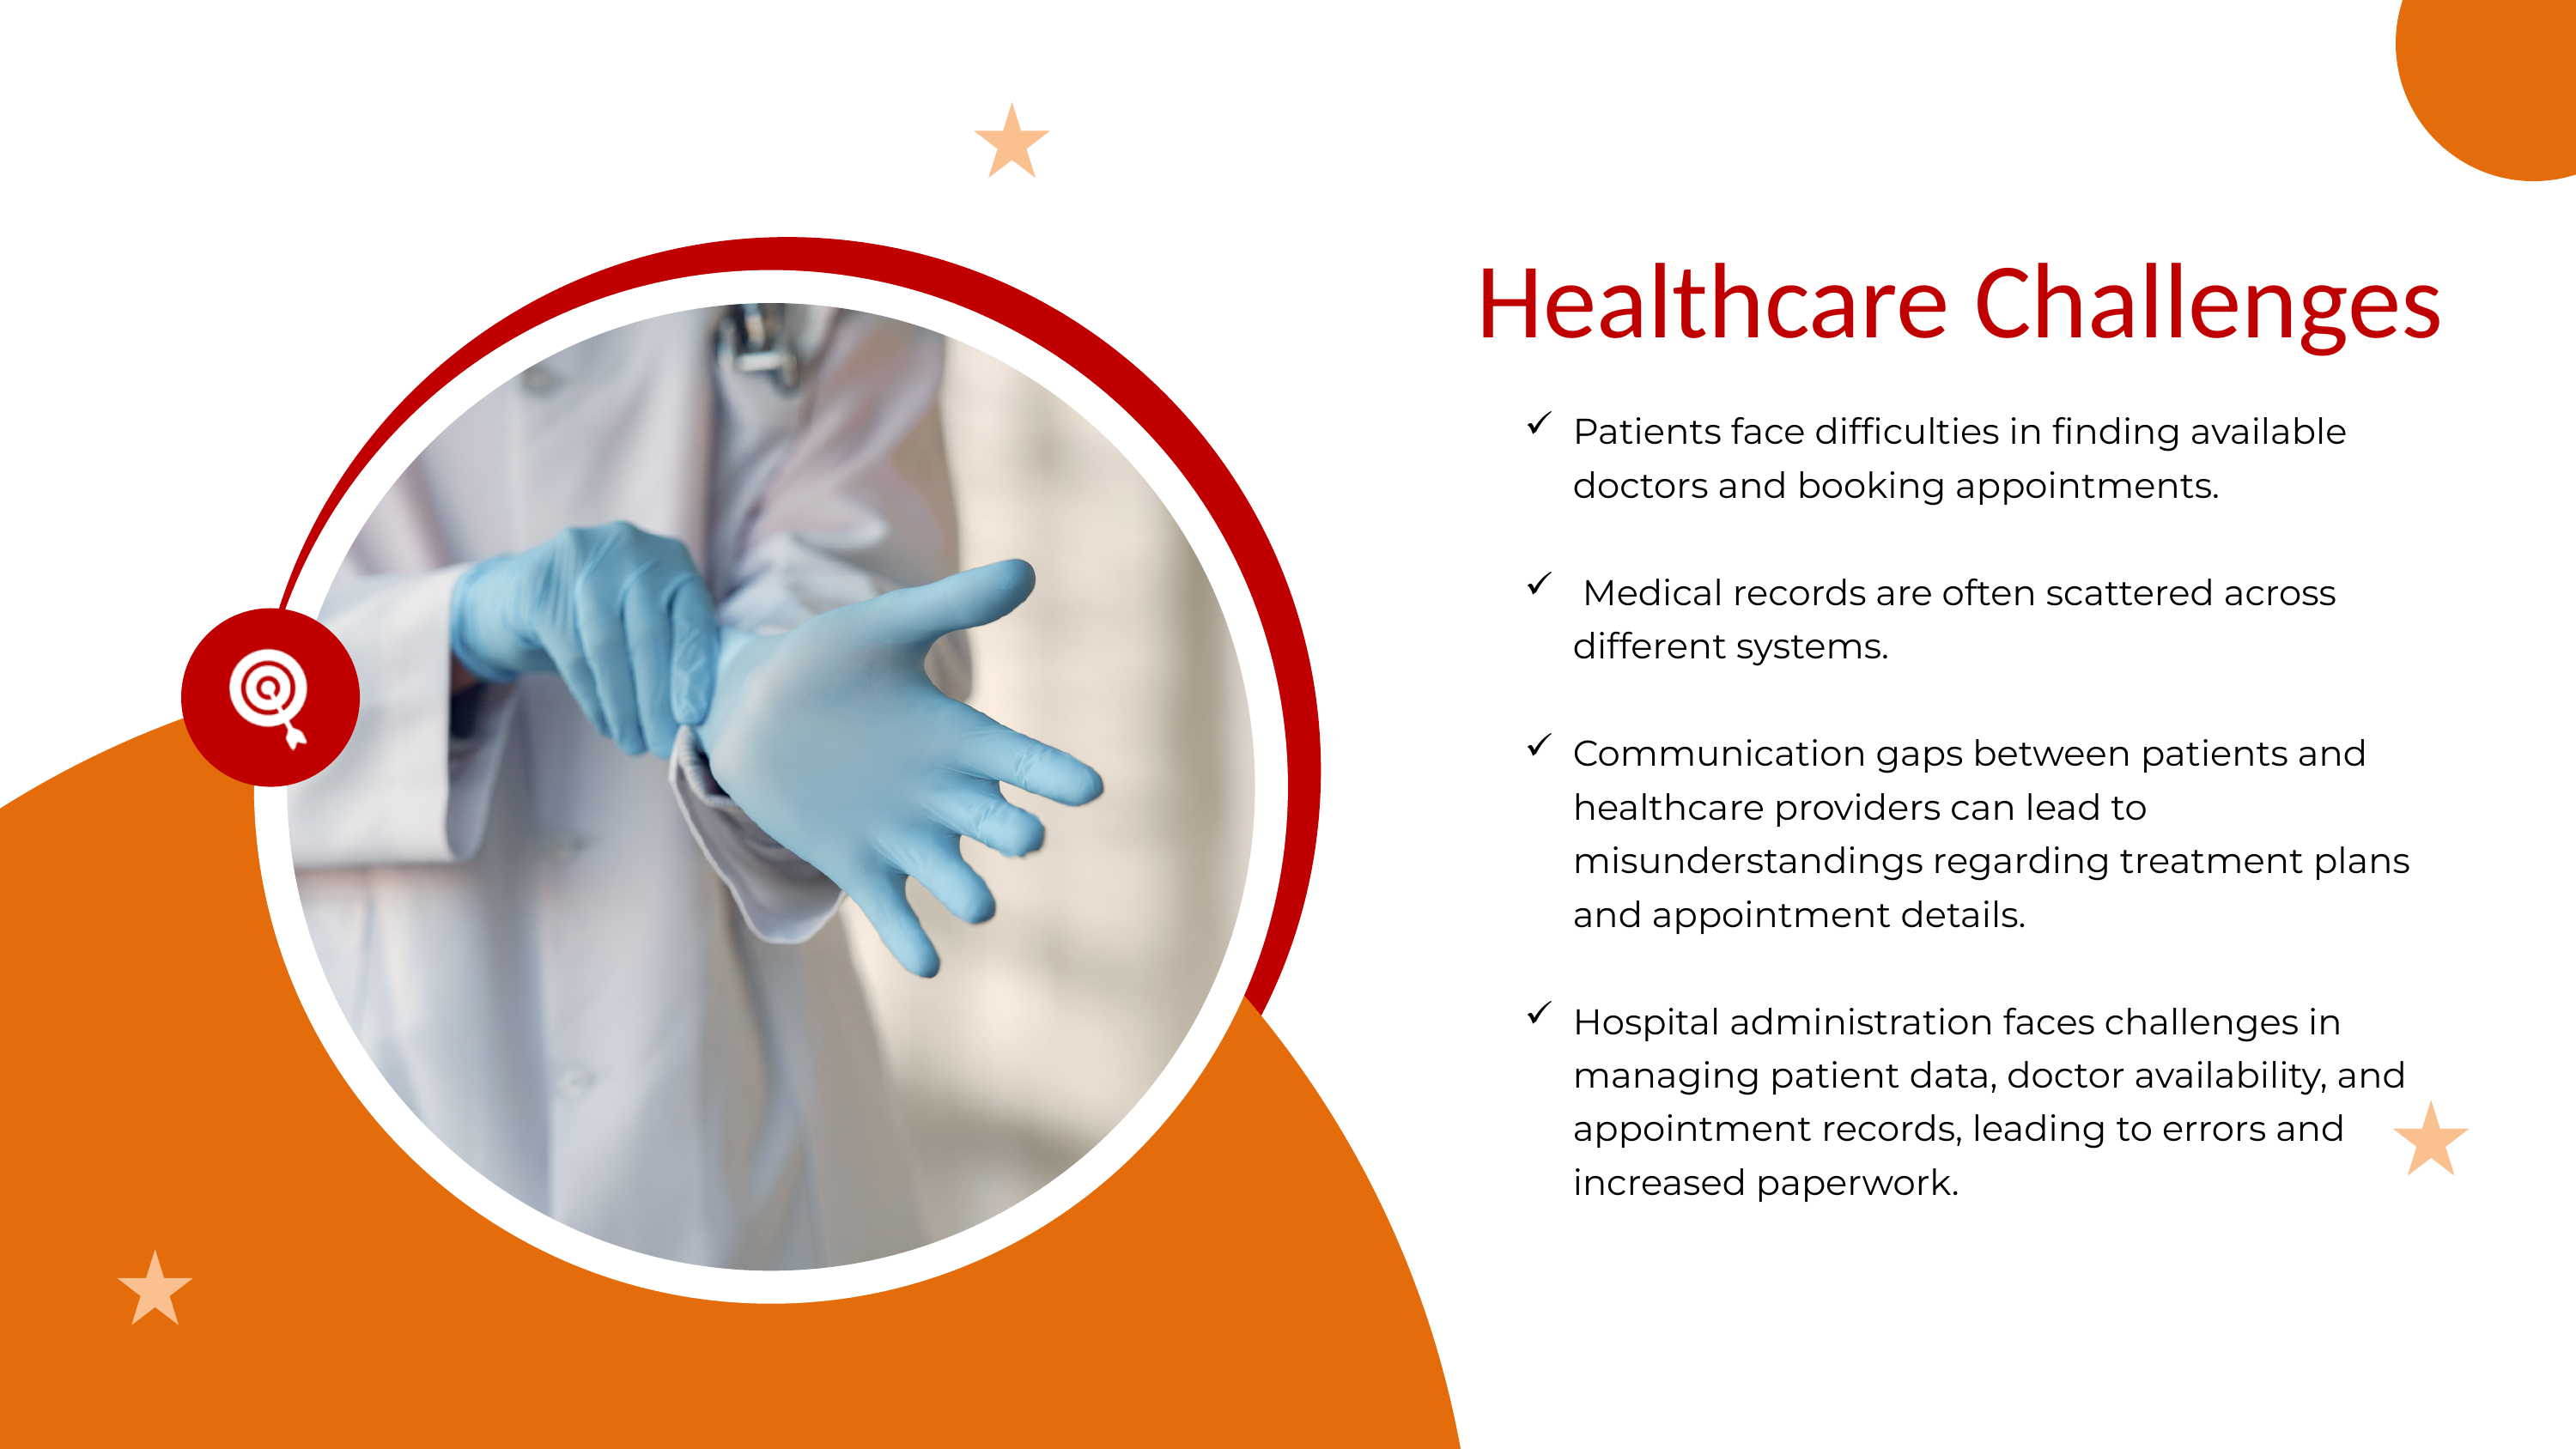

Healthcare Challenges

Patients face difficulties in finding available doctors and booking appointments.

 Medical records are often scattered across different systems.

Communication gaps between patients and healthcare providers can lead to misunderstandings regarding treatment plans and appointment details.

Hospital administration faces challenges in managing patient data, doctor availability, and appointment records, leading to errors and increased paperwork.